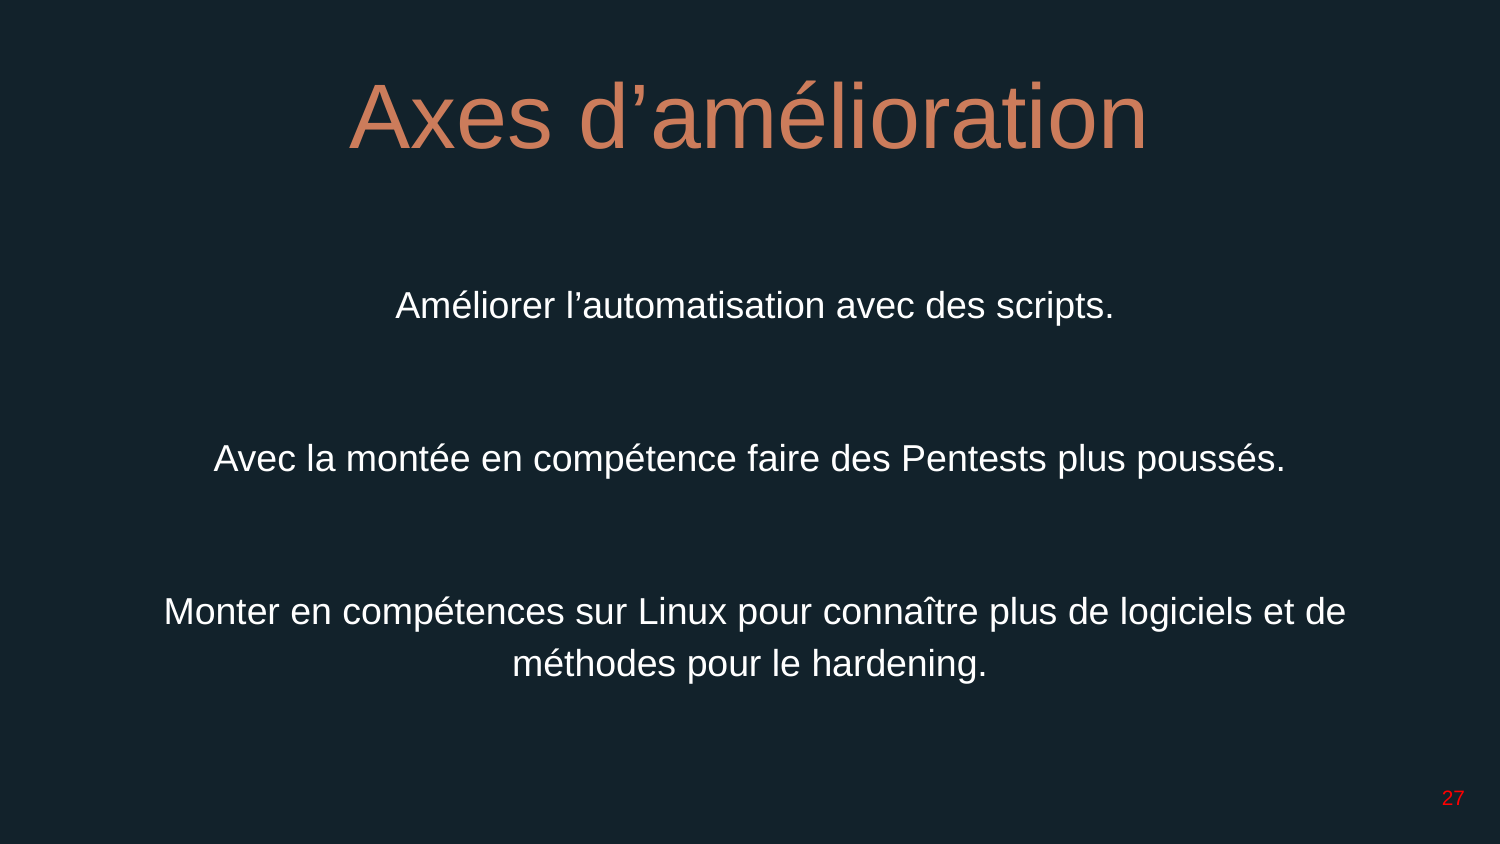

# Axes d’amélioration

 Améliorer l’automatisation avec des scripts.

Avec la montée en compétence faire des Pentests plus poussés.

 Monter en compétences sur Linux pour connaître plus de logiciels et de méthodes pour le hardening.

27